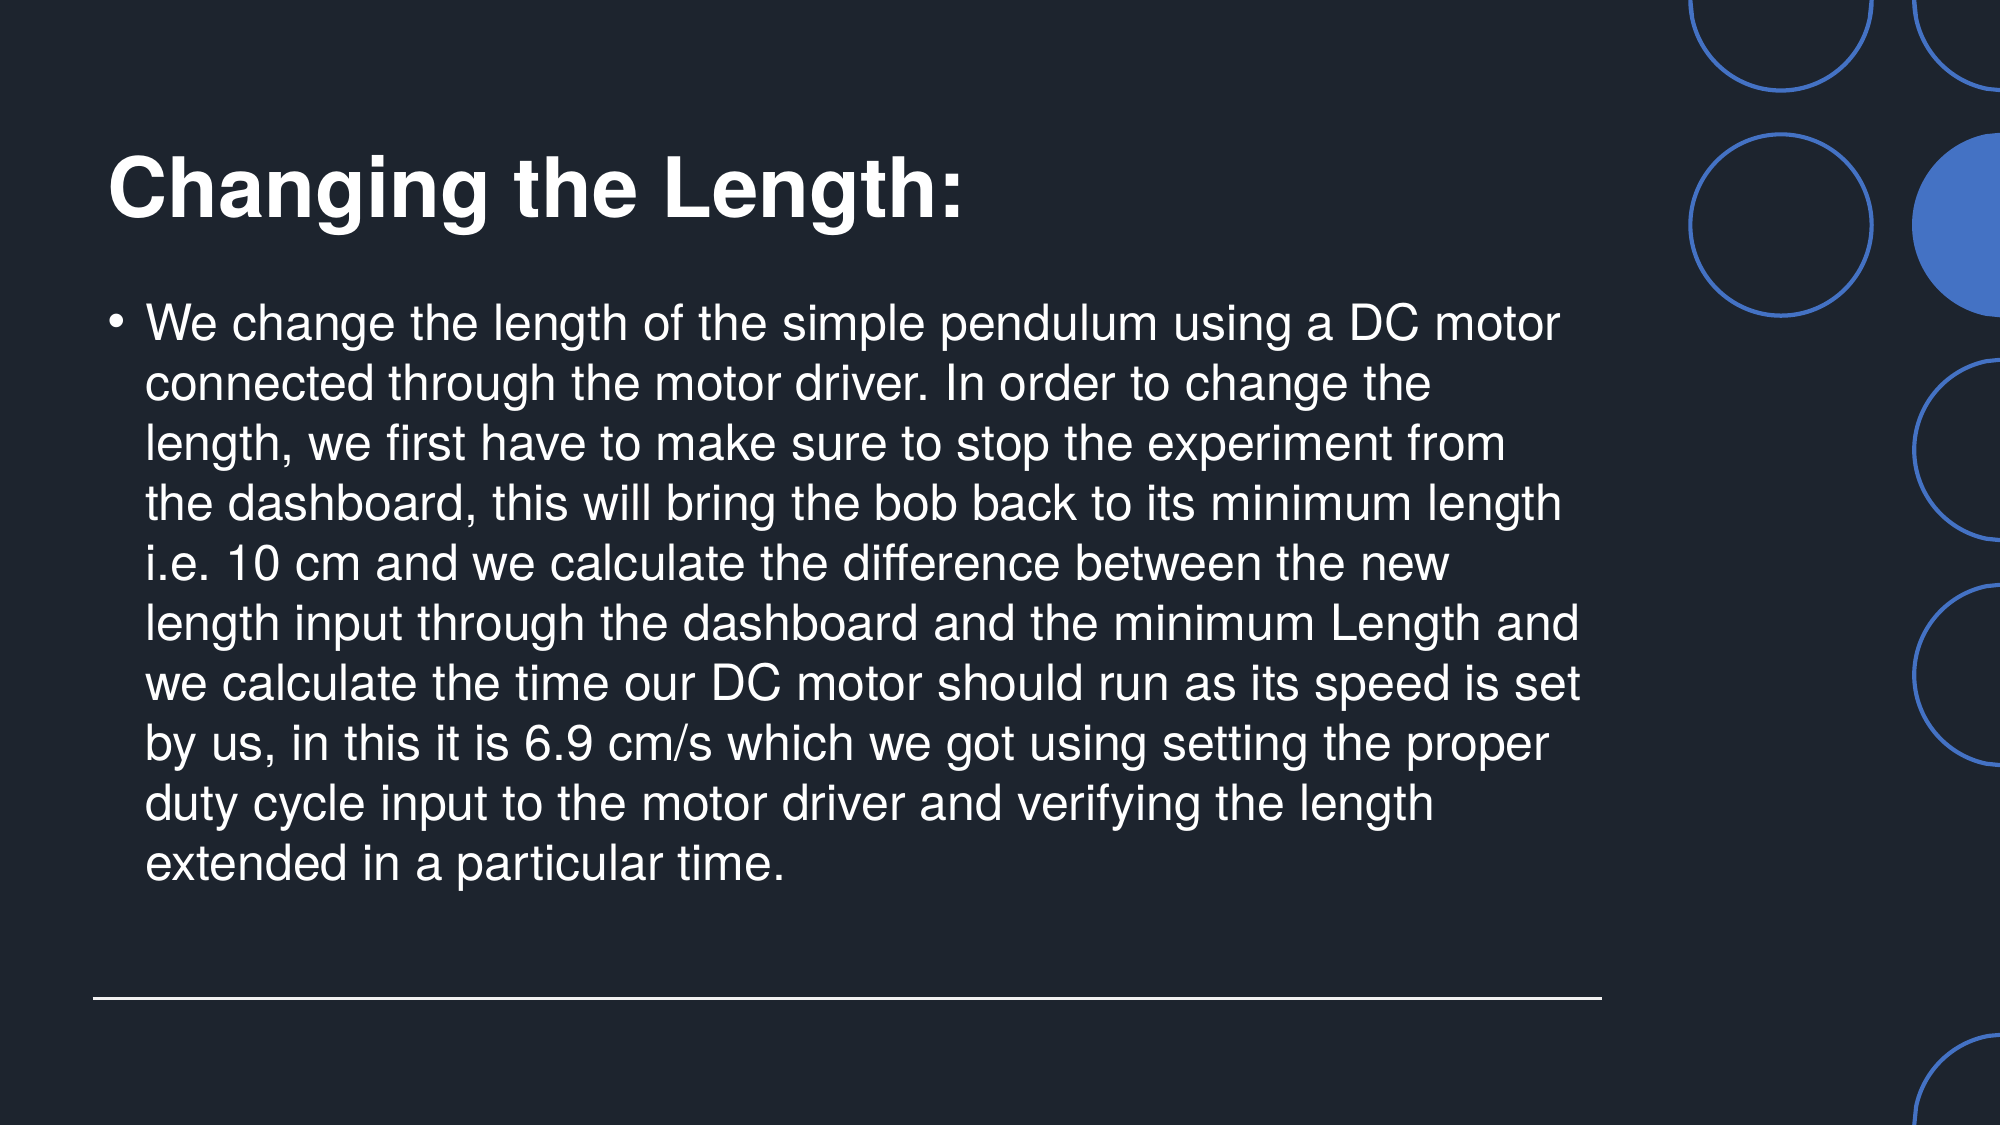

# Changing the Length:
We change the length of the simple pendulum using a DC motor connected through the motor driver. In order to change the length, we first have to make sure to stop the experiment from the dashboard, this will bring the bob back to its minimum length i.e. 10 cm and we calculate the difference between the new length input through the dashboard and the minimum Length and we calculate the time our DC motor should run as its speed is set by us, in this it is 6.9 cm/s which we got using setting the proper duty cycle input to the motor driver and verifying the length extended in a particular time.